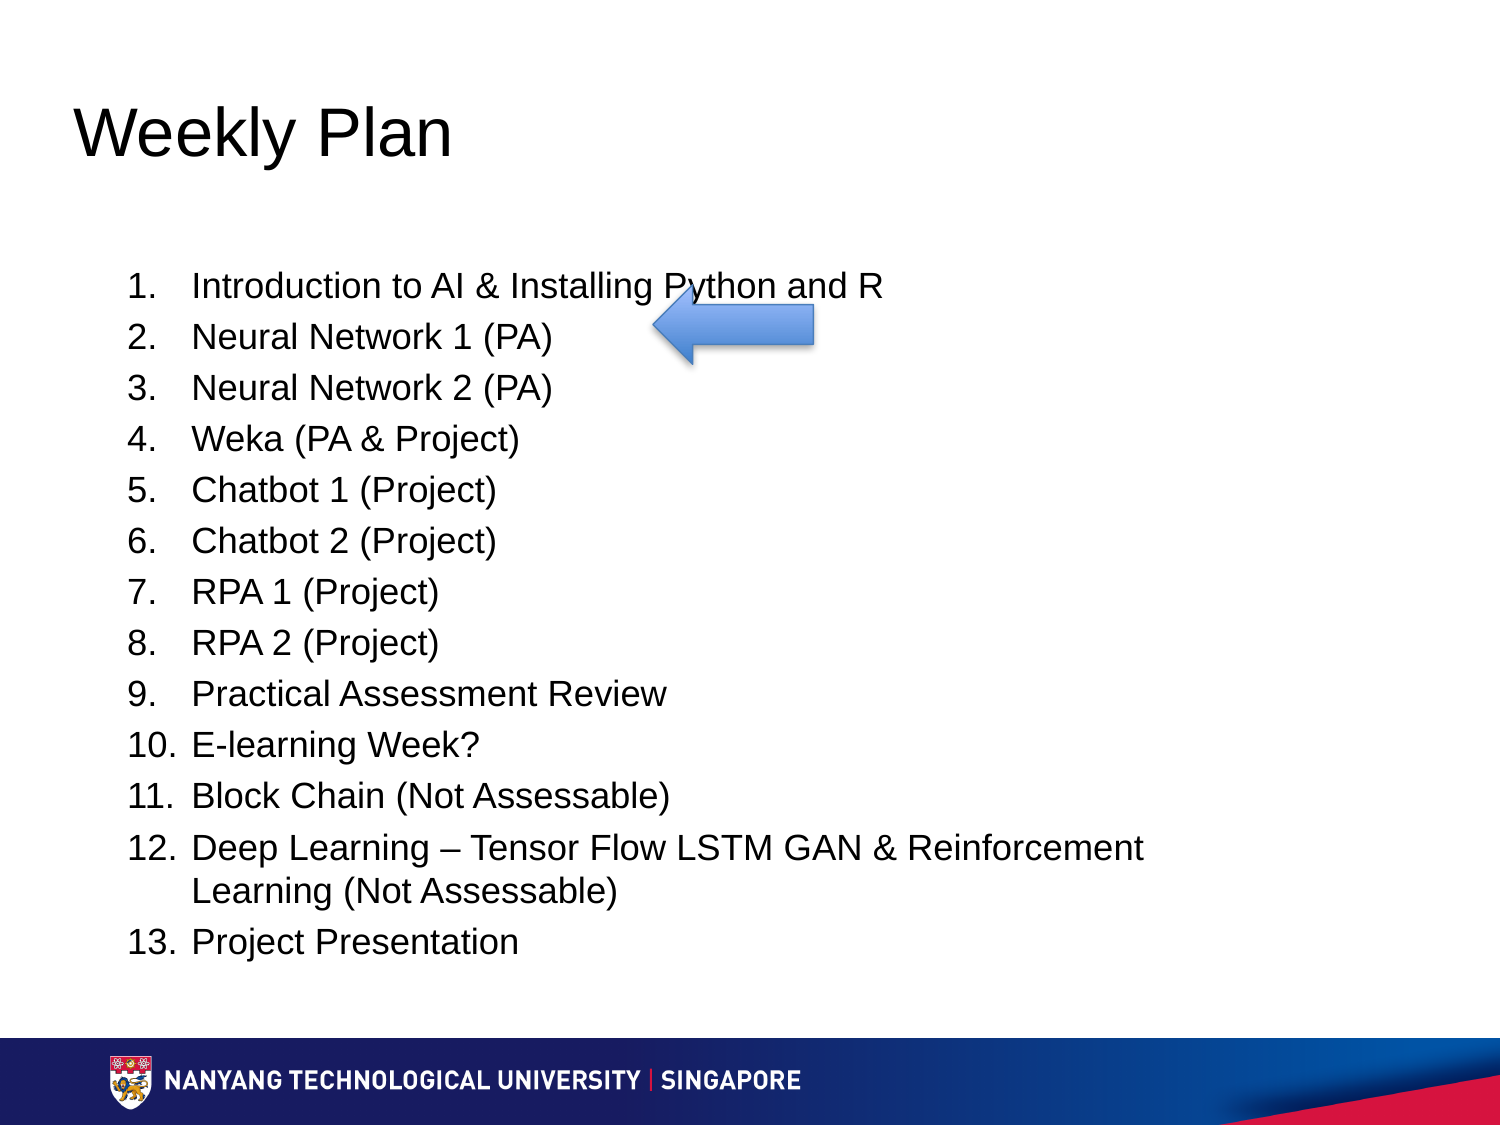

# Weekly Plan
Introduction to AI & Installing Python and R
Neural Network 1 (PA)
Neural Network 2 (PA)
Weka (PA & Project)
Chatbot 1 (Project)
Chatbot 2 (Project)
RPA 1 (Project)
RPA 2 (Project)
Practical Assessment Review
E-learning Week?
Block Chain (Not Assessable)
Deep Learning – Tensor Flow LSTM GAN & Reinforcement Learning (Not Assessable)
Project Presentation